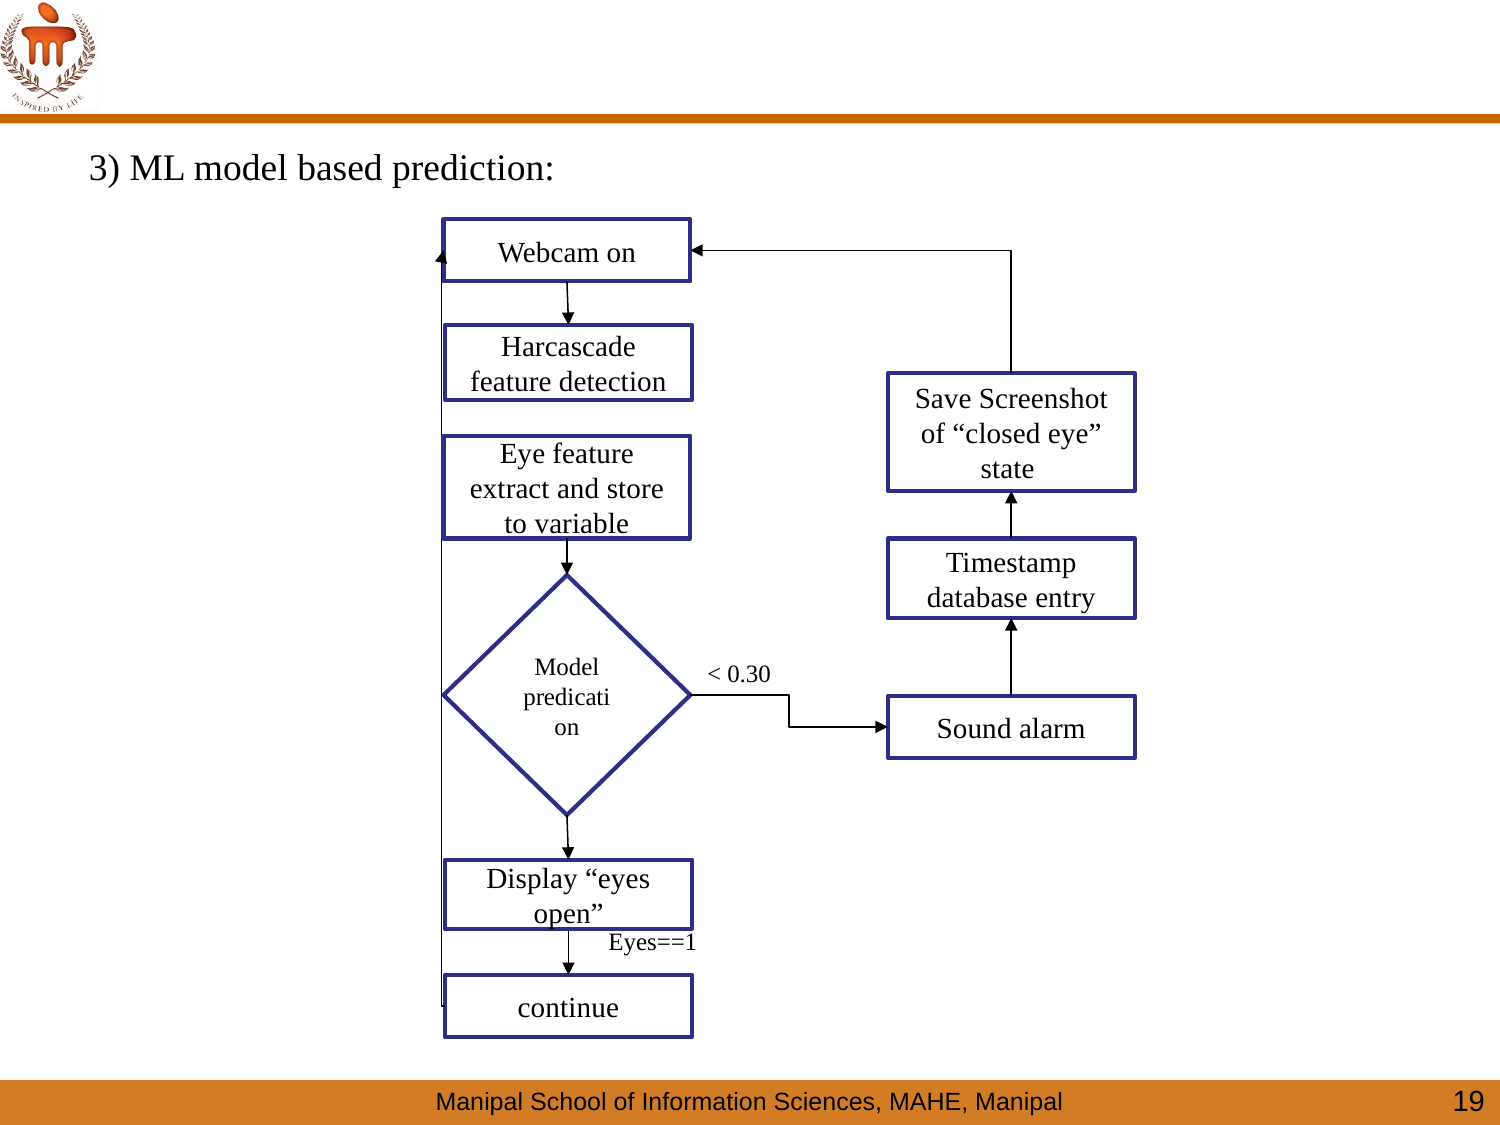

3) ML model based prediction:
Webcam on
Harcascade feature detection
Save Screenshot of “closed eye” state
Eye feature extract and store to variable
Timestamp database entry
Model predication
< 0.30
Sound alarm
Display “eyes open”
Eyes==1
continue
19